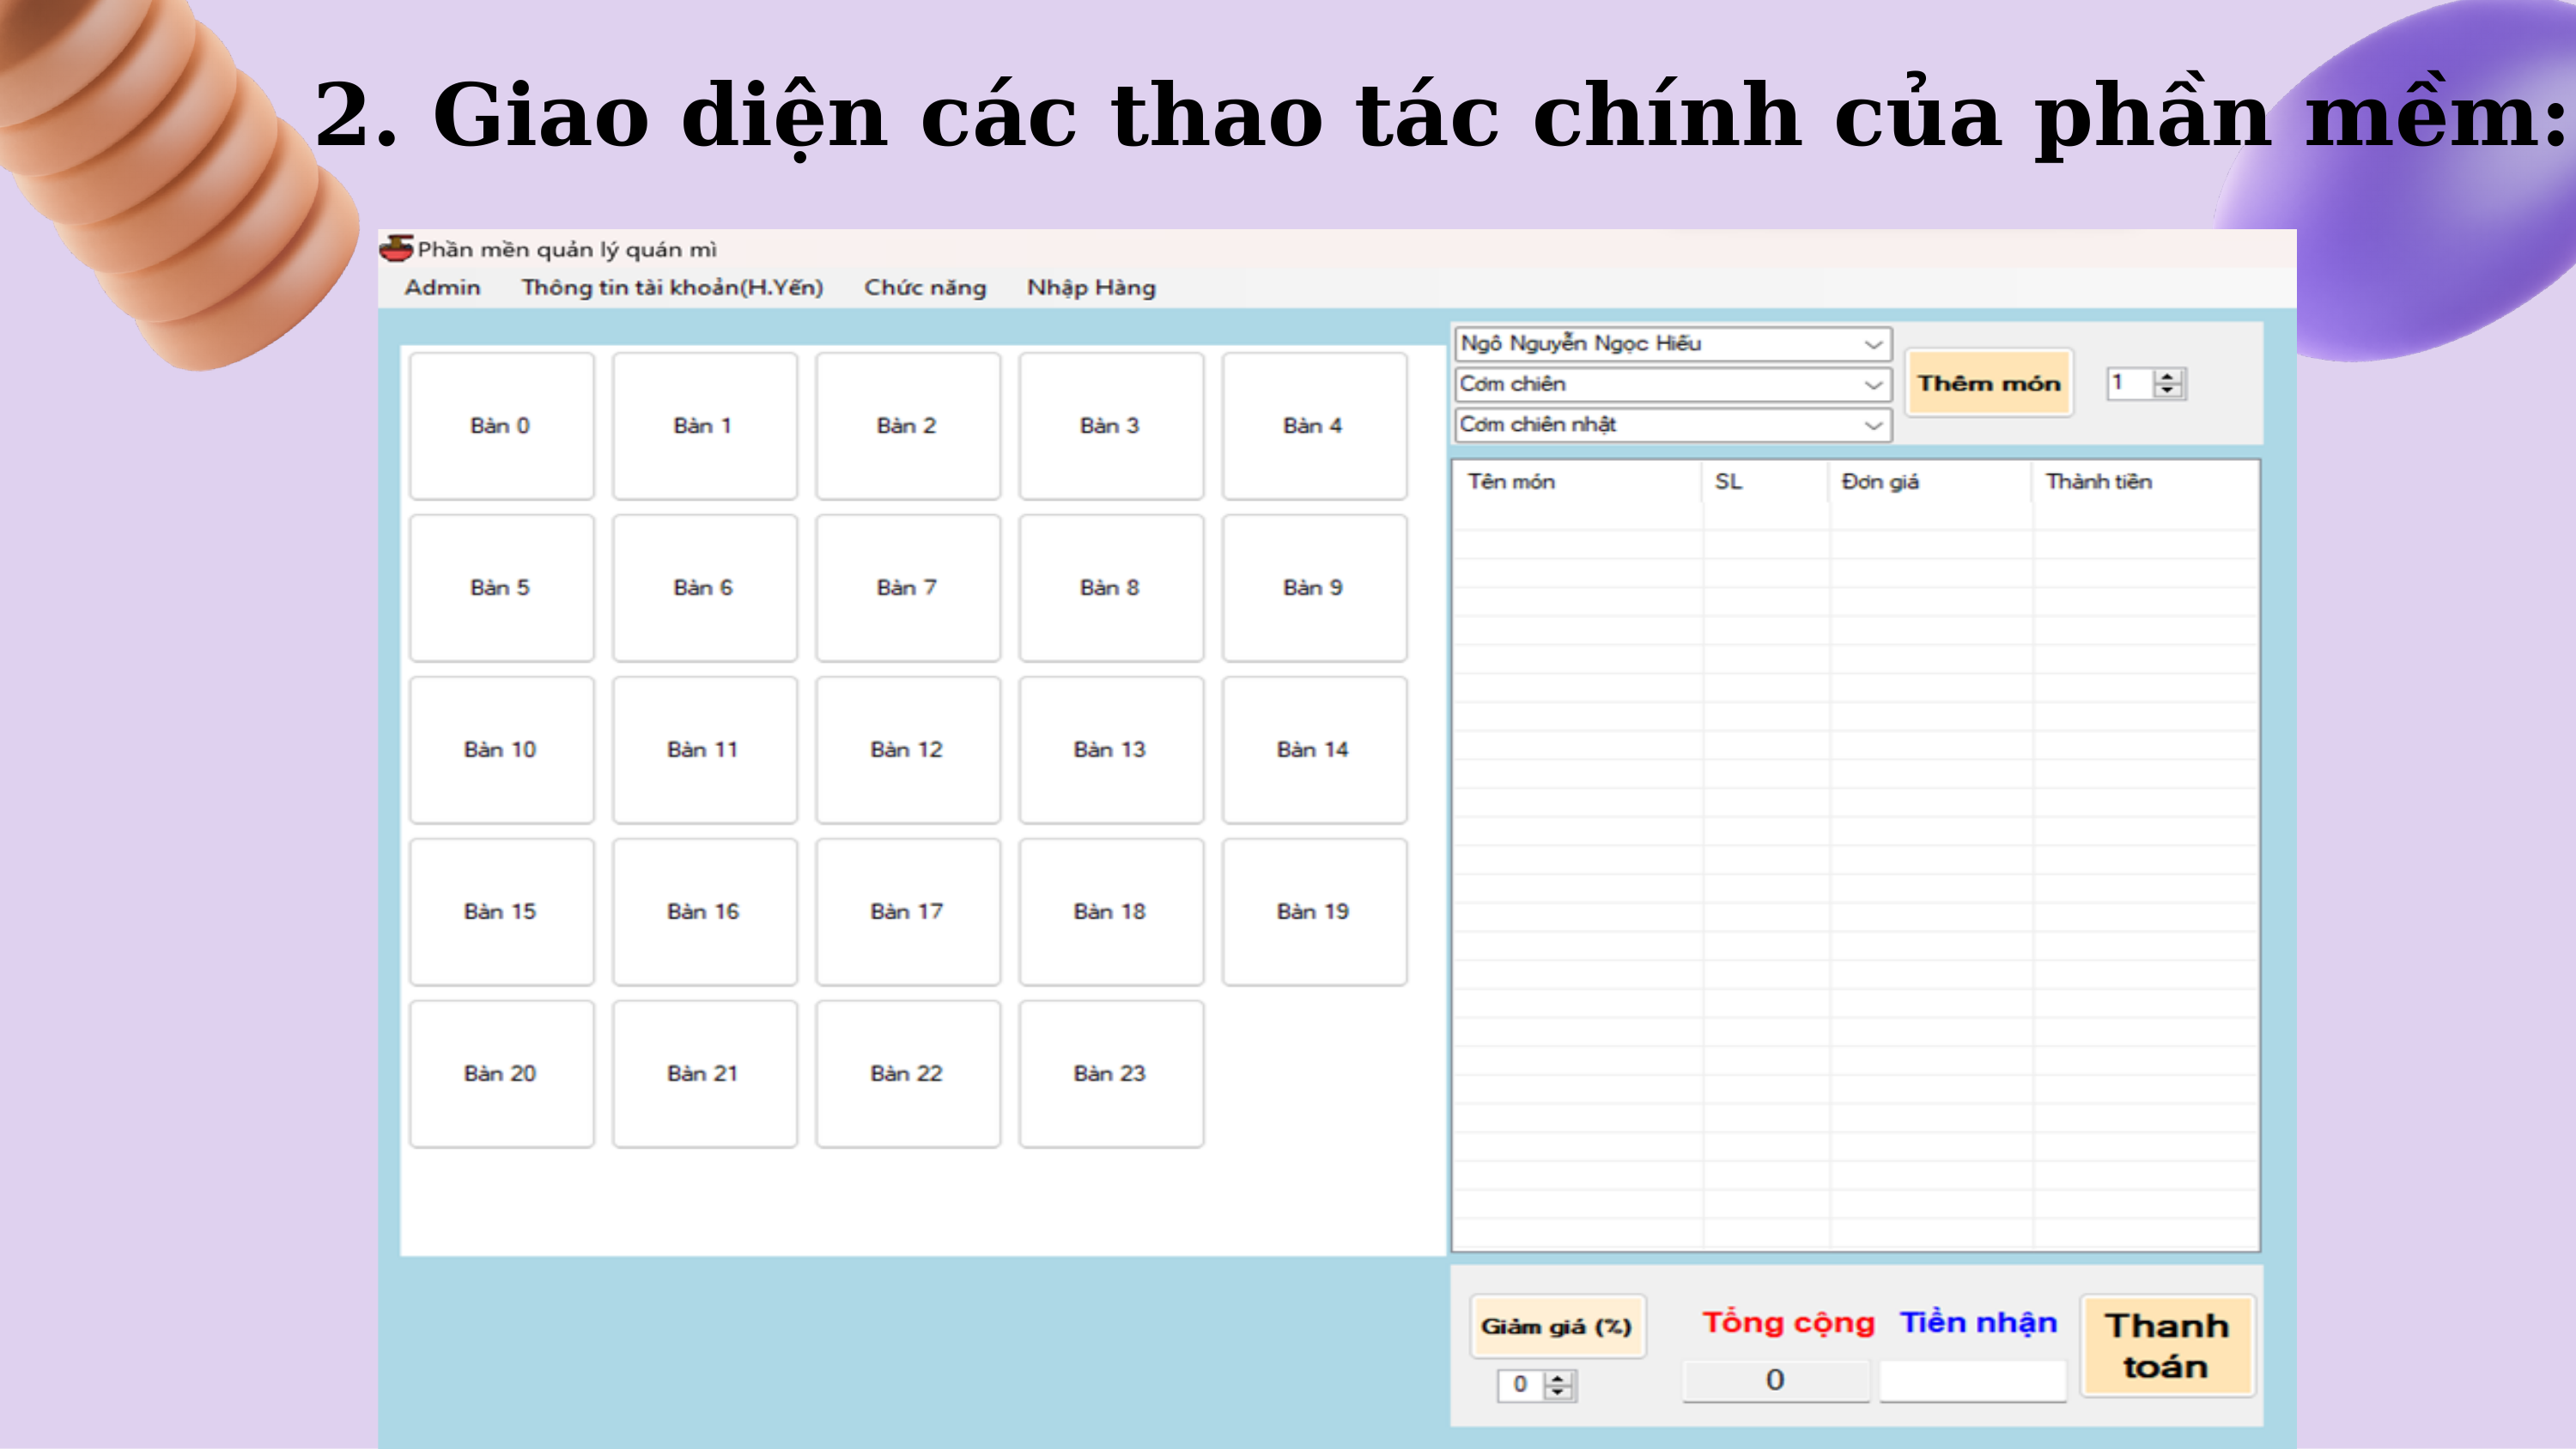

# 2. Giao diện các thao tác chính của phần mềm: